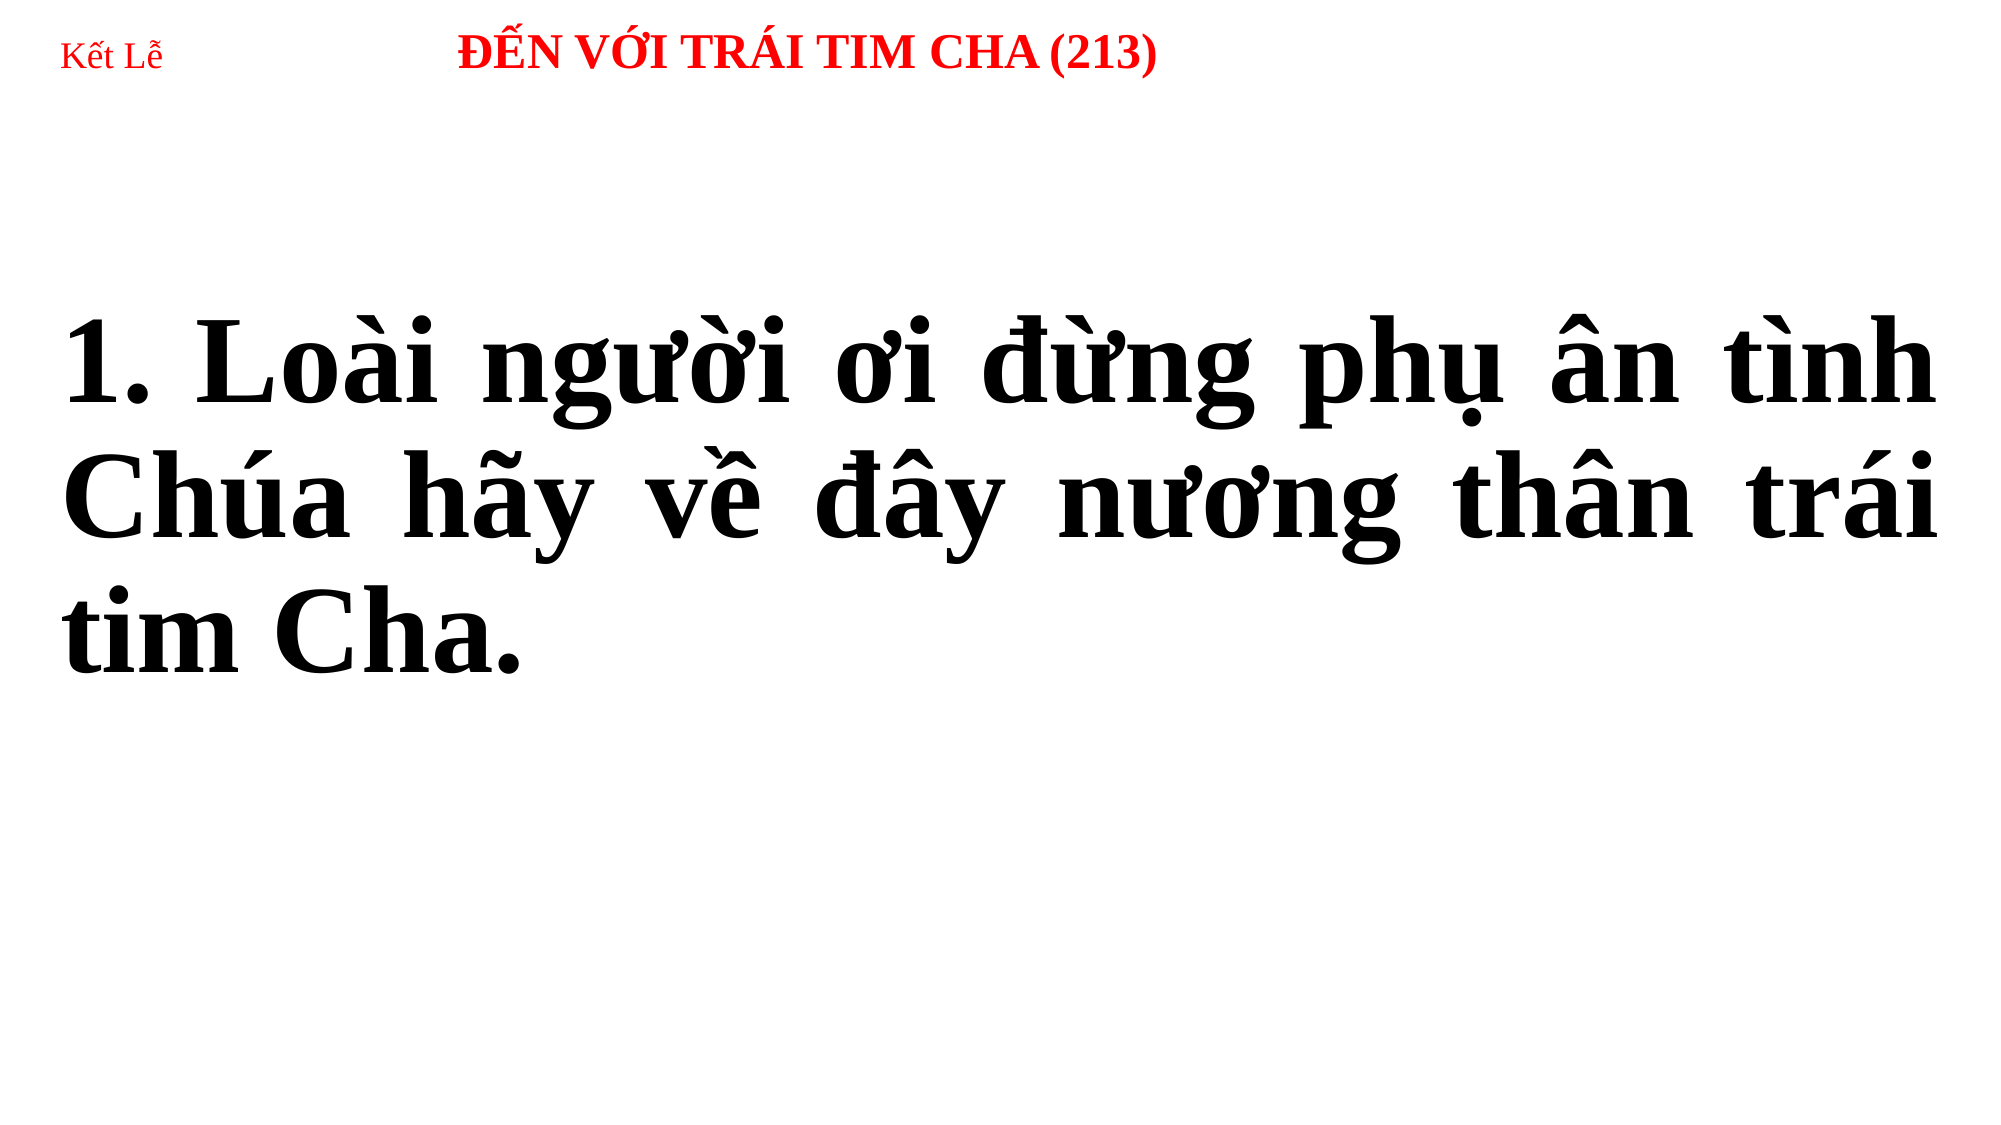

# Kết Lễ                               ĐẾN VỚI TRÁI TIM CHA (213)
1. Loài người ơi đừng phụ ân tình Chúa hãy về đây nương thân trái tim Cha.